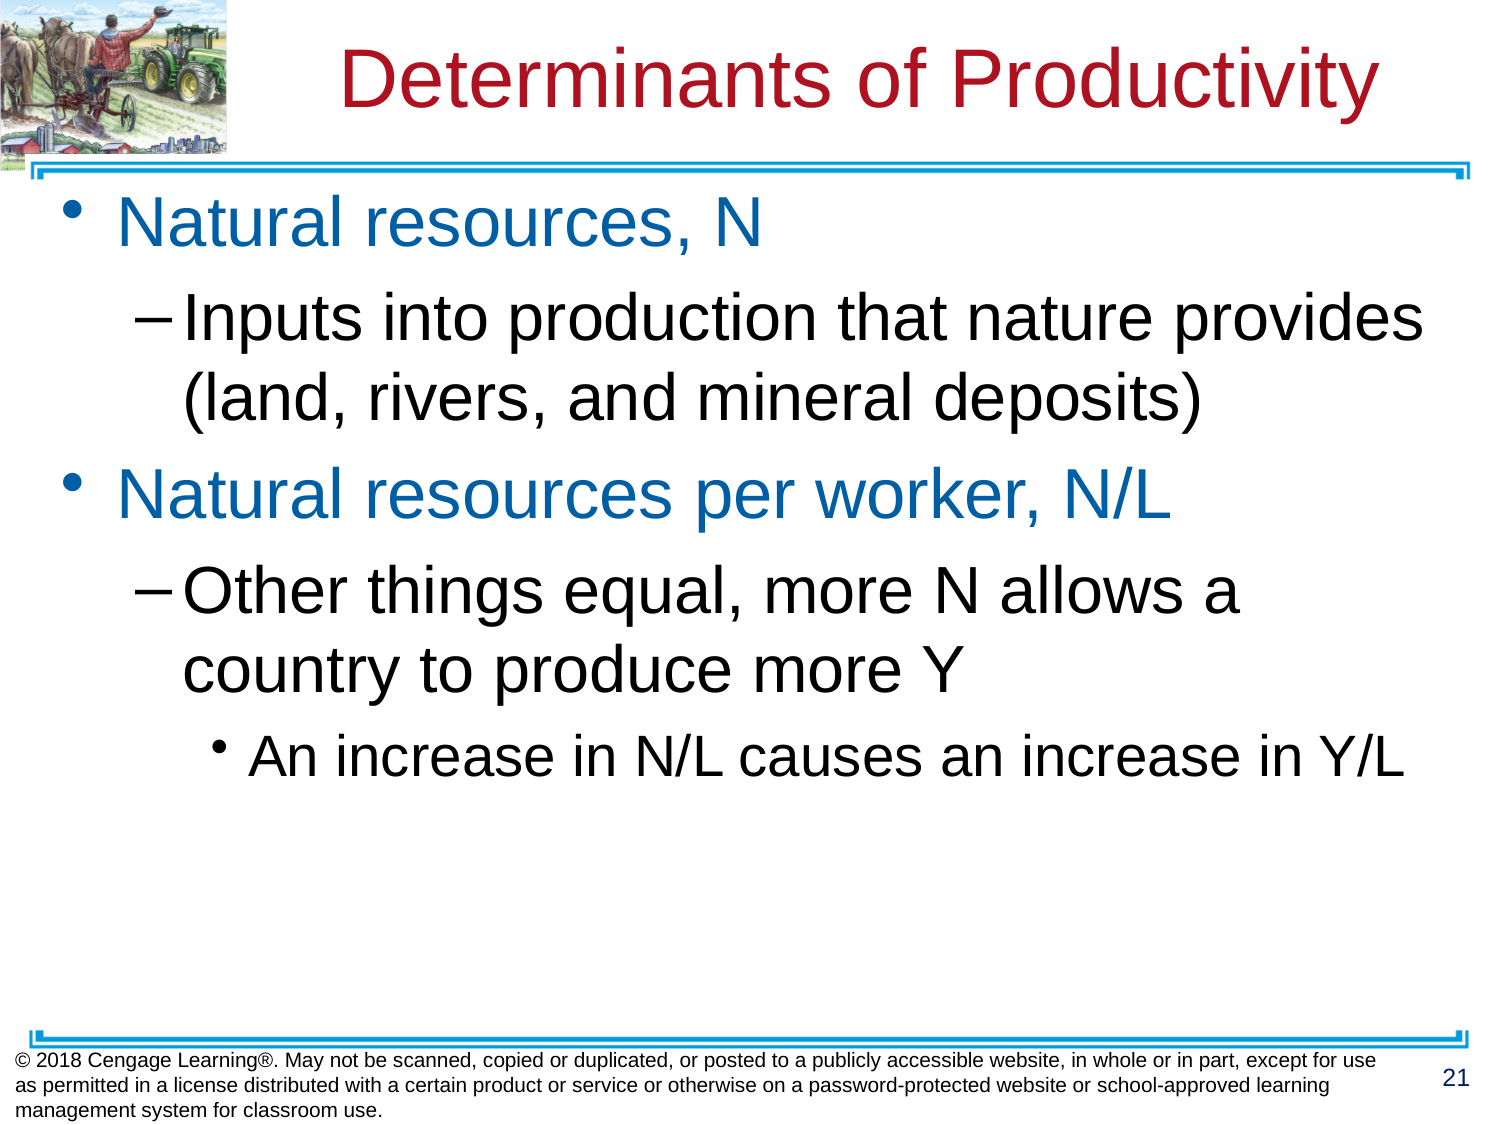

# Determinants of Productivity
Natural resources, N
Inputs into production that nature provides (land, rivers, and mineral deposits)
Natural resources per worker, N/L
Other things equal, more N allows a country to produce more Y
An increase in N/L causes an increase in Y/L
© 2018 Cengage Learning®. May not be scanned, copied or duplicated, or posted to a publicly accessible website, in whole or in part, except for use as permitted in a license distributed with a certain product or service or otherwise on a password-protected website or school-approved learning management system for classroom use.
21